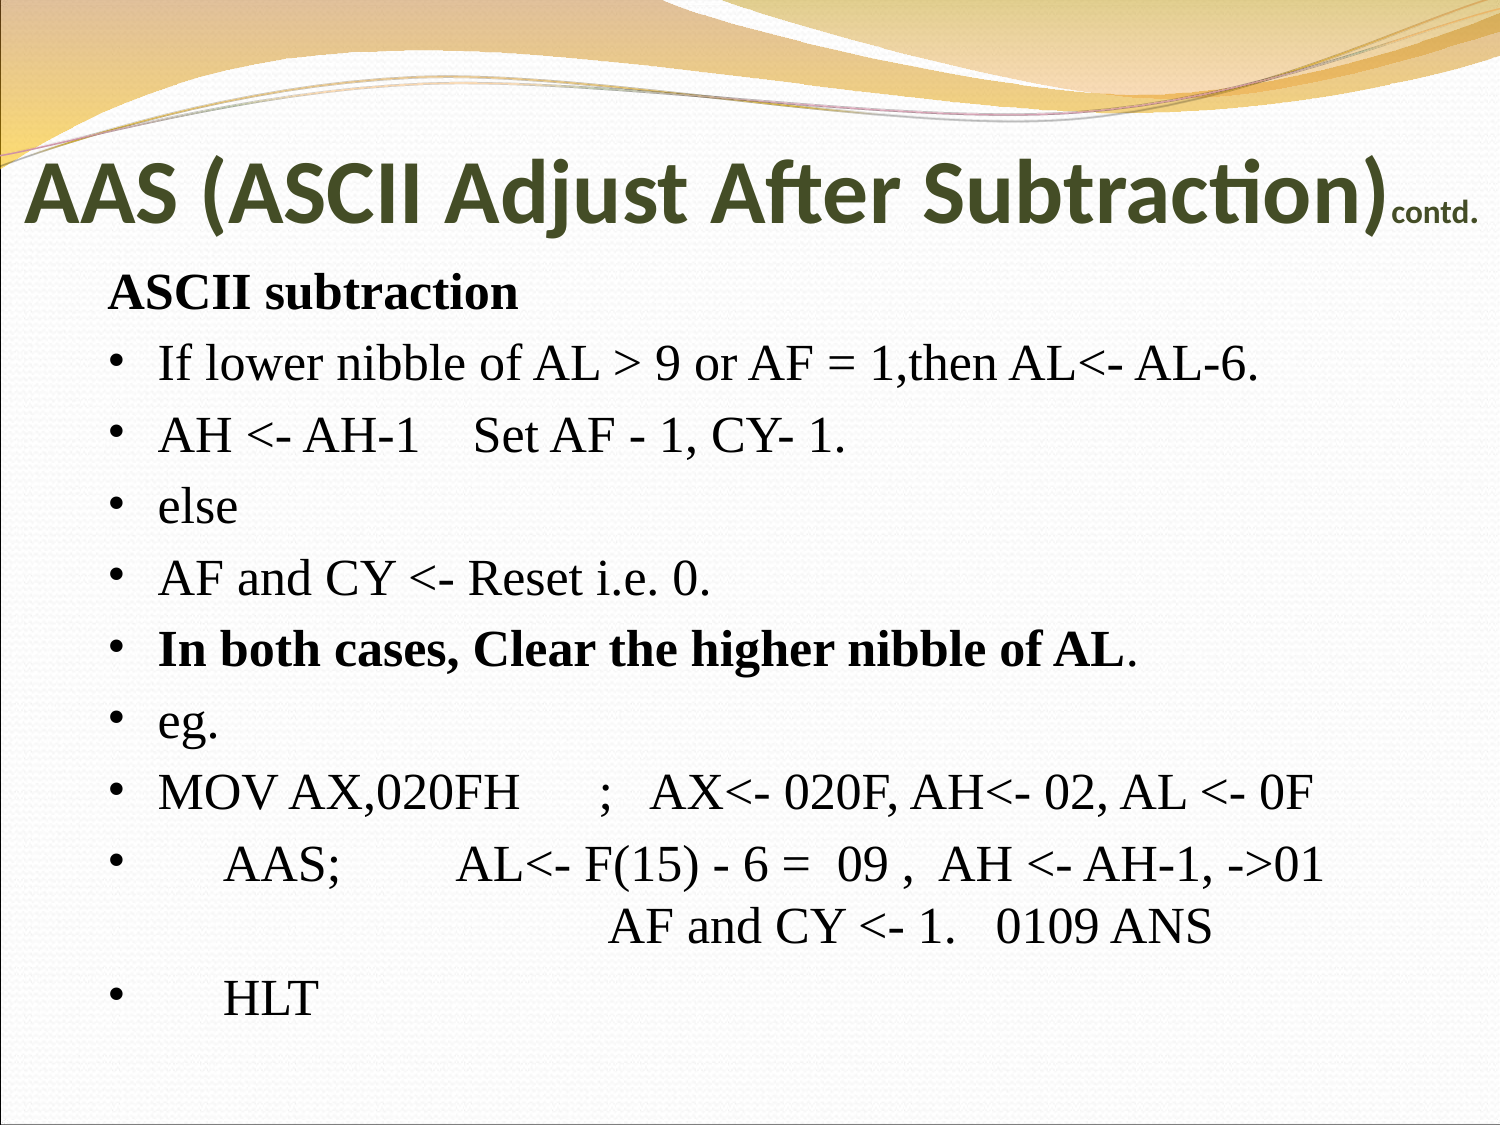

AAS (ASCII Adjust After Subtraction)contd.
ASCII subtraction
If lower nibble of AL > 9 or AF = 1,then AL<- AL-6.
AH <- AH-1    Set AF - 1, CY- 1.
else
AF and CY <- Reset i.e. 0.
In both cases, Clear the higher nibble of AL.
eg.
MOV AX,020FH      ;   AX<- 020F, AH<- 02, AL <- 0F
     AAS;         AL<- F(15) - 6 =  09 ,  AH <- AH-1, ->01          			AF and CY <- 1.   0109 ANS
     HLT